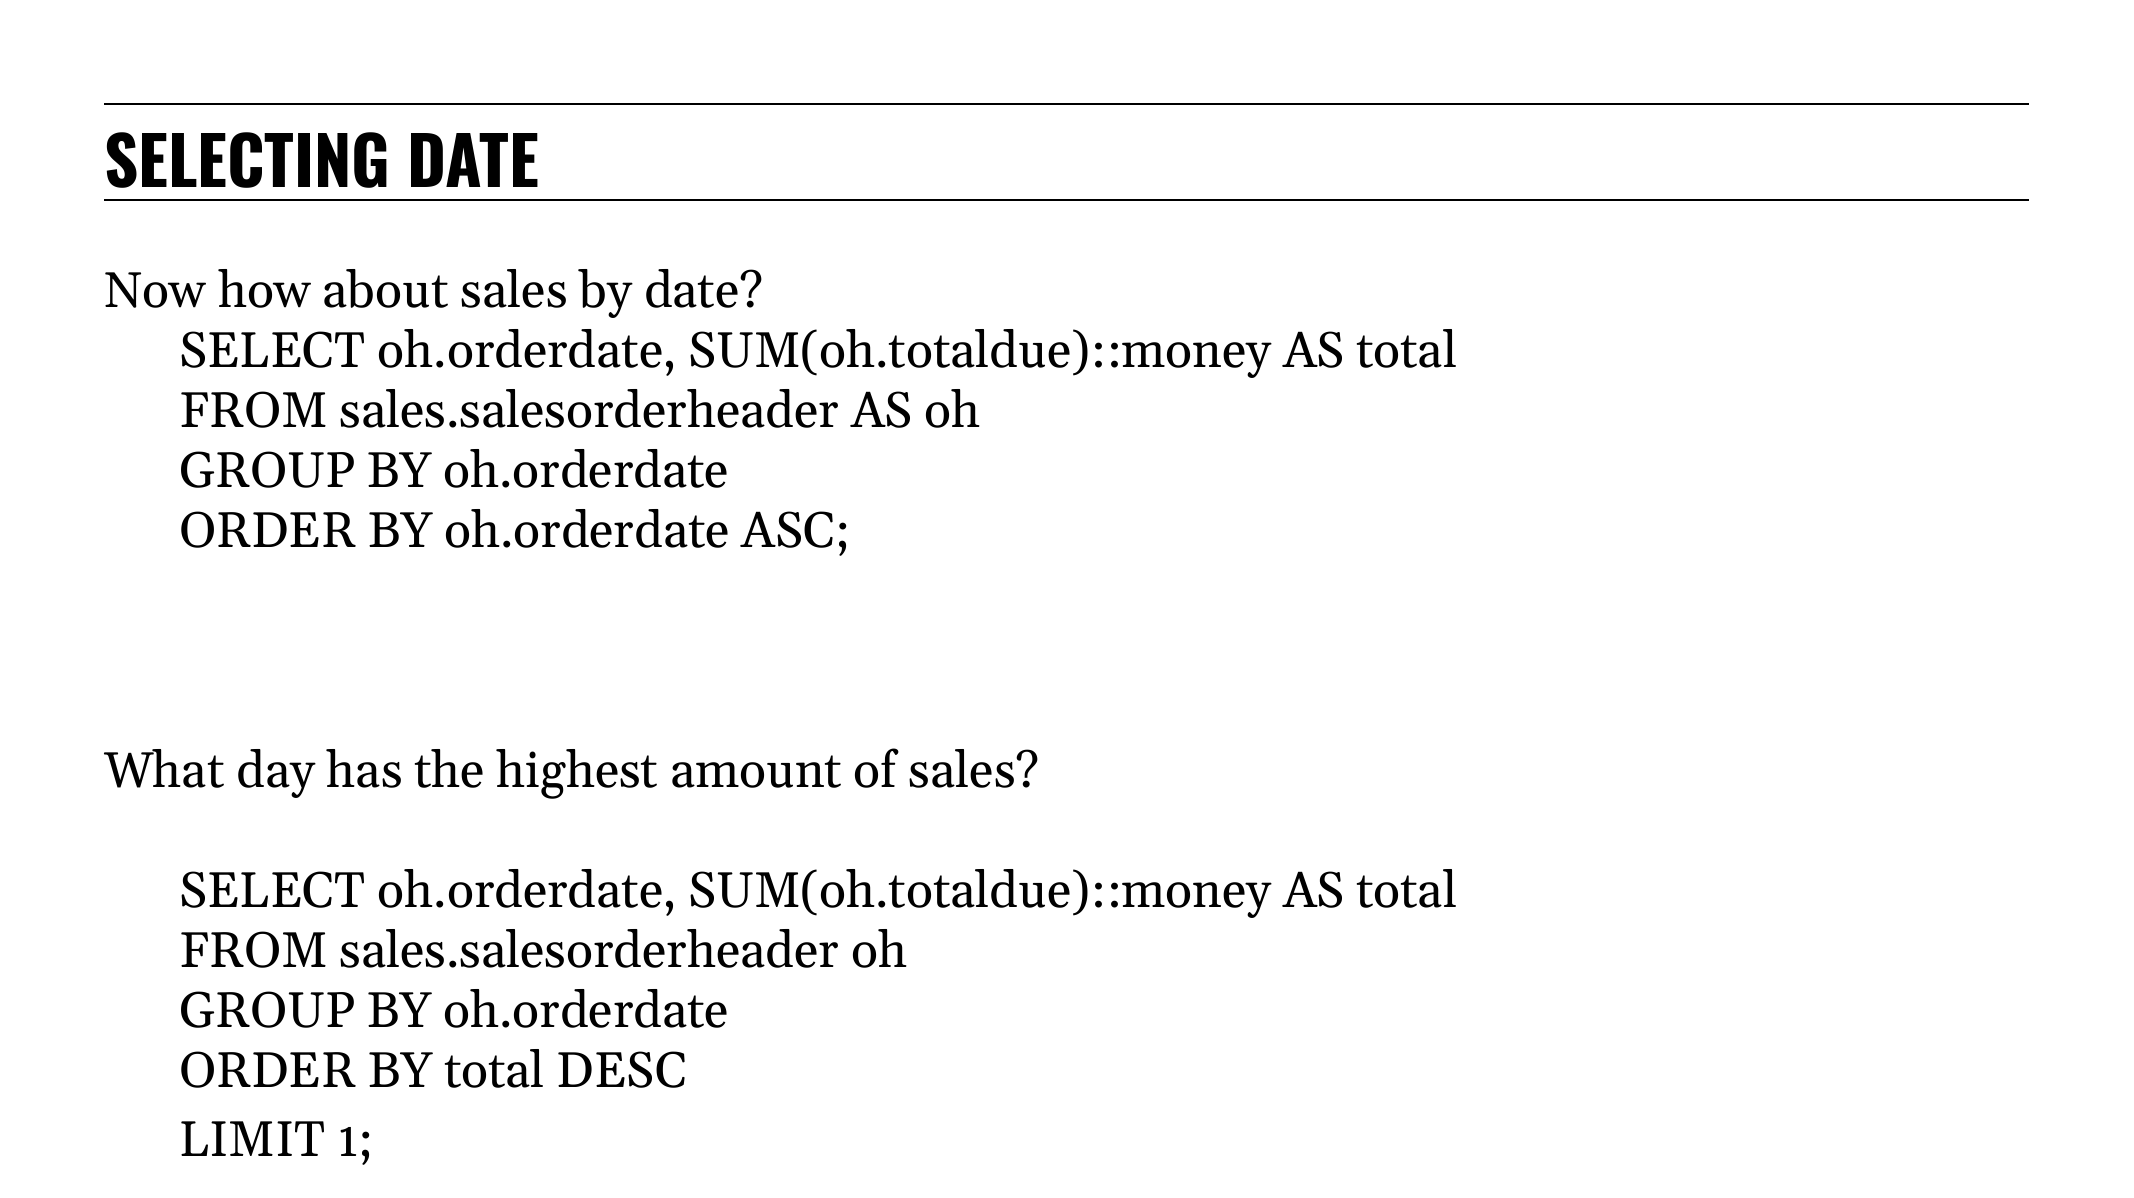

SELECTING DATE

Now how about sales by date?
SELECT oh.orderdate, SUM(oh.totaldue)::money AS total
FROM sales.salesorderheader AS oh
GROUP BY oh.orderdate
ORDER BY oh.orderdate ASC;

What day has the highest amount of sales?

SELECT oh.orderdate, SUM(oh.totaldue)::money AS total
FROM sales.salesorderheader oh
GROUP BY oh.orderdate
ORDER BY total DESC
LIMIT 1;